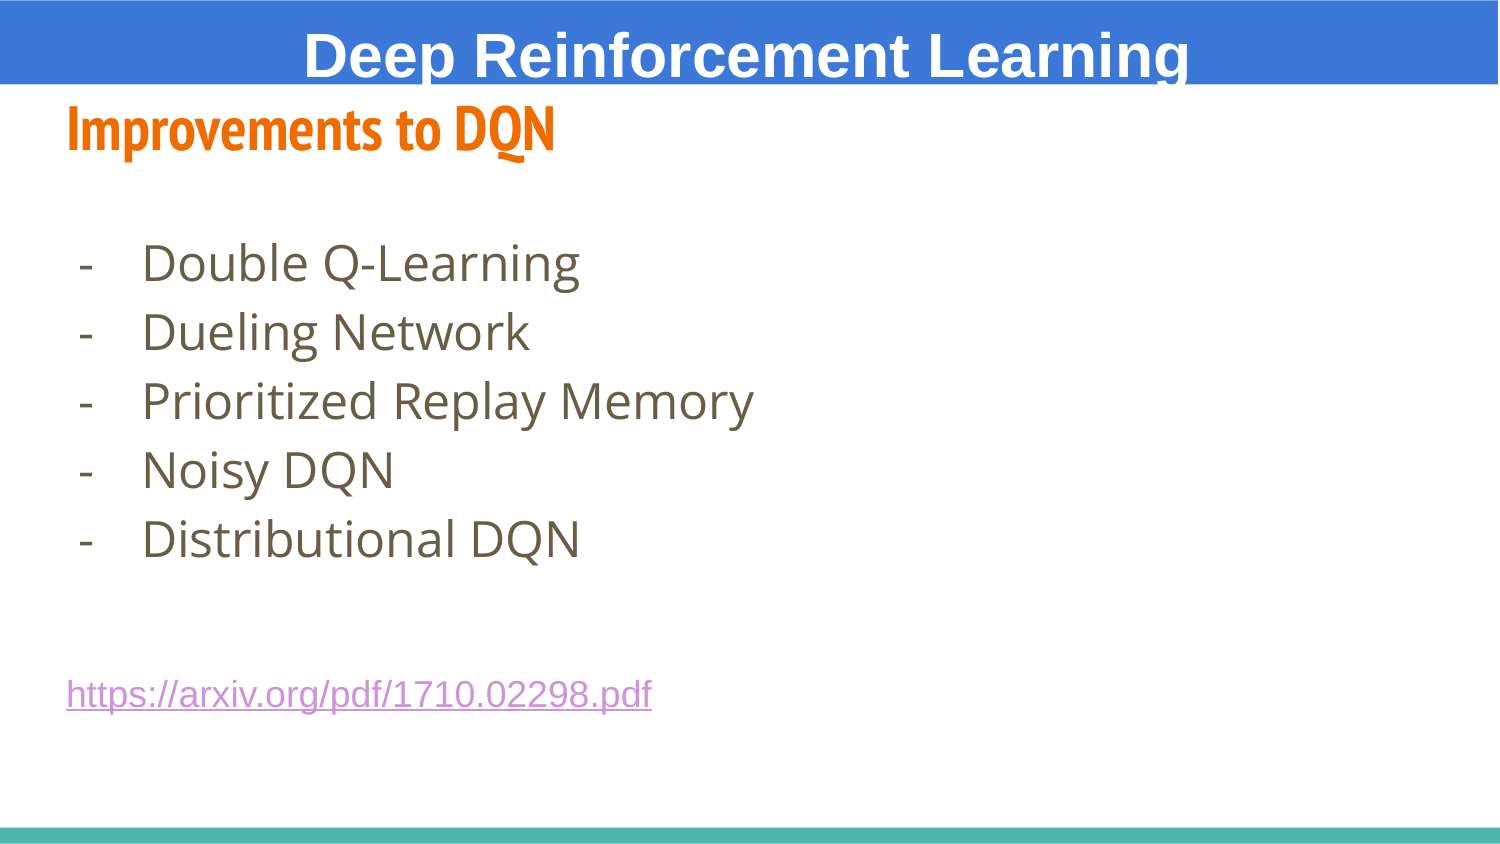

Deep Reinforcement Learning

# Improvements to DQN
Double Q-Learning
Dueling Network
Prioritized Replay Memory
Noisy DQN
Distributional DQN
https://arxiv.org/pdf/1710.02298.pdf